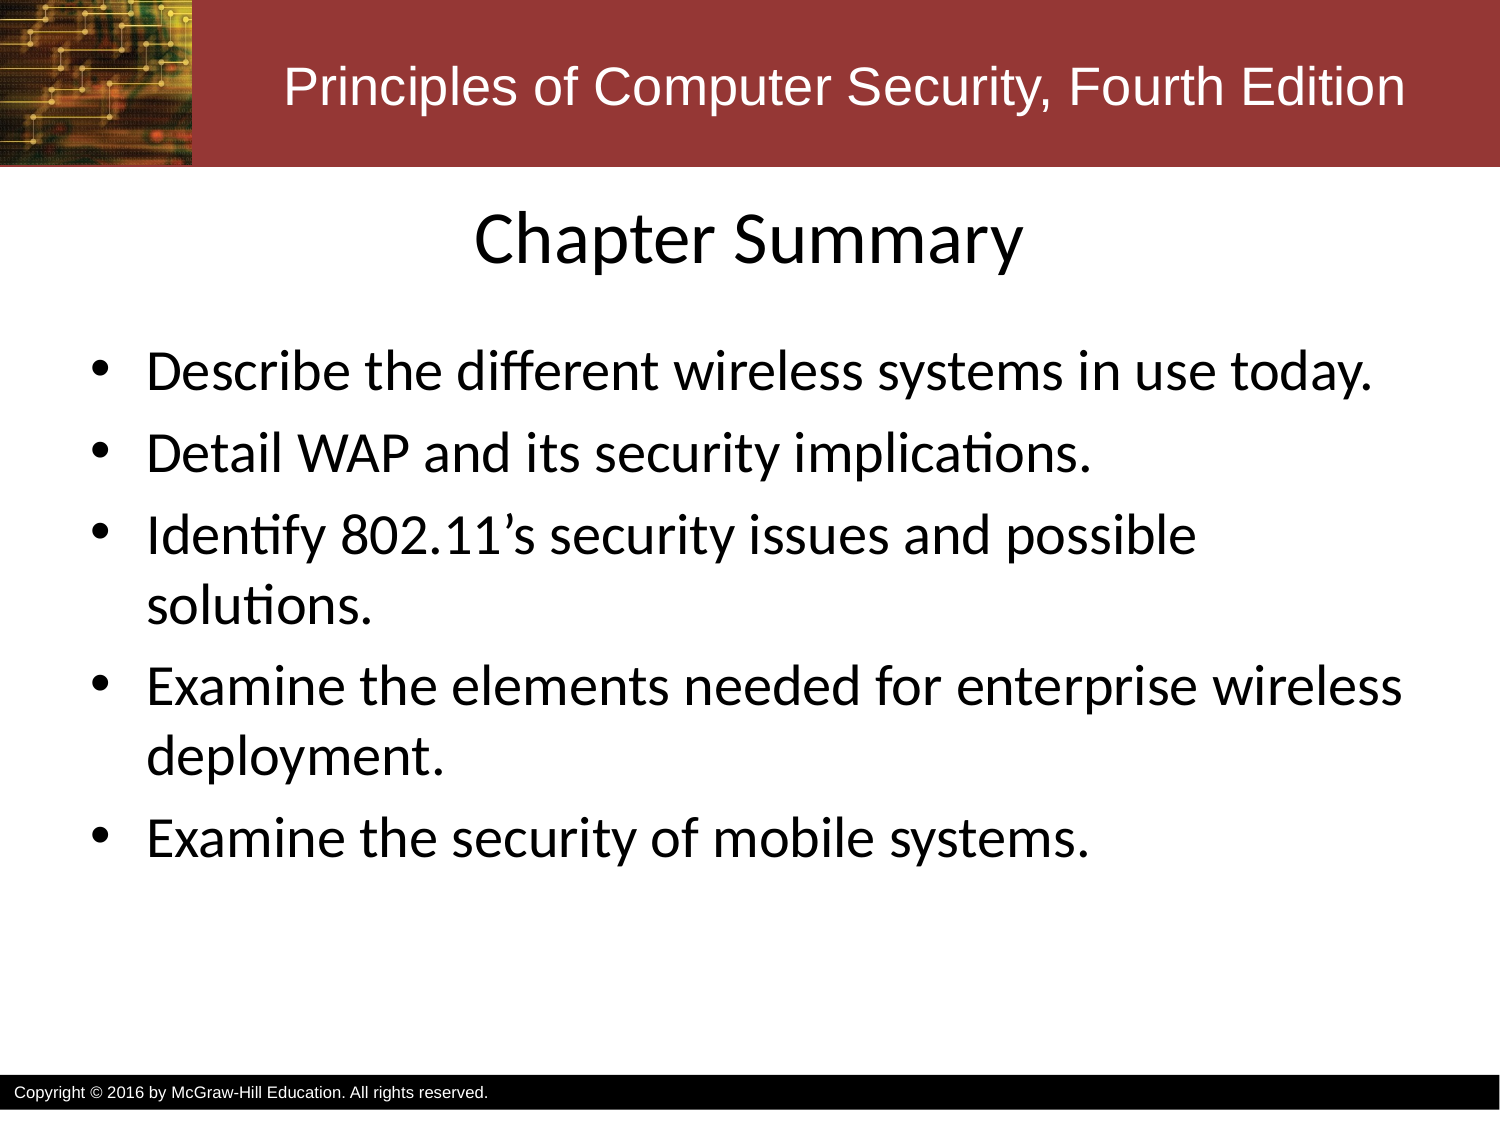

# Chapter Summary
Describe the different wireless systems in use today.
Detail WAP and its security implications.
Identify 802.11’s security issues and possible solutions.
Examine the elements needed for enterprise wireless deployment.
Examine the security of mobile systems.